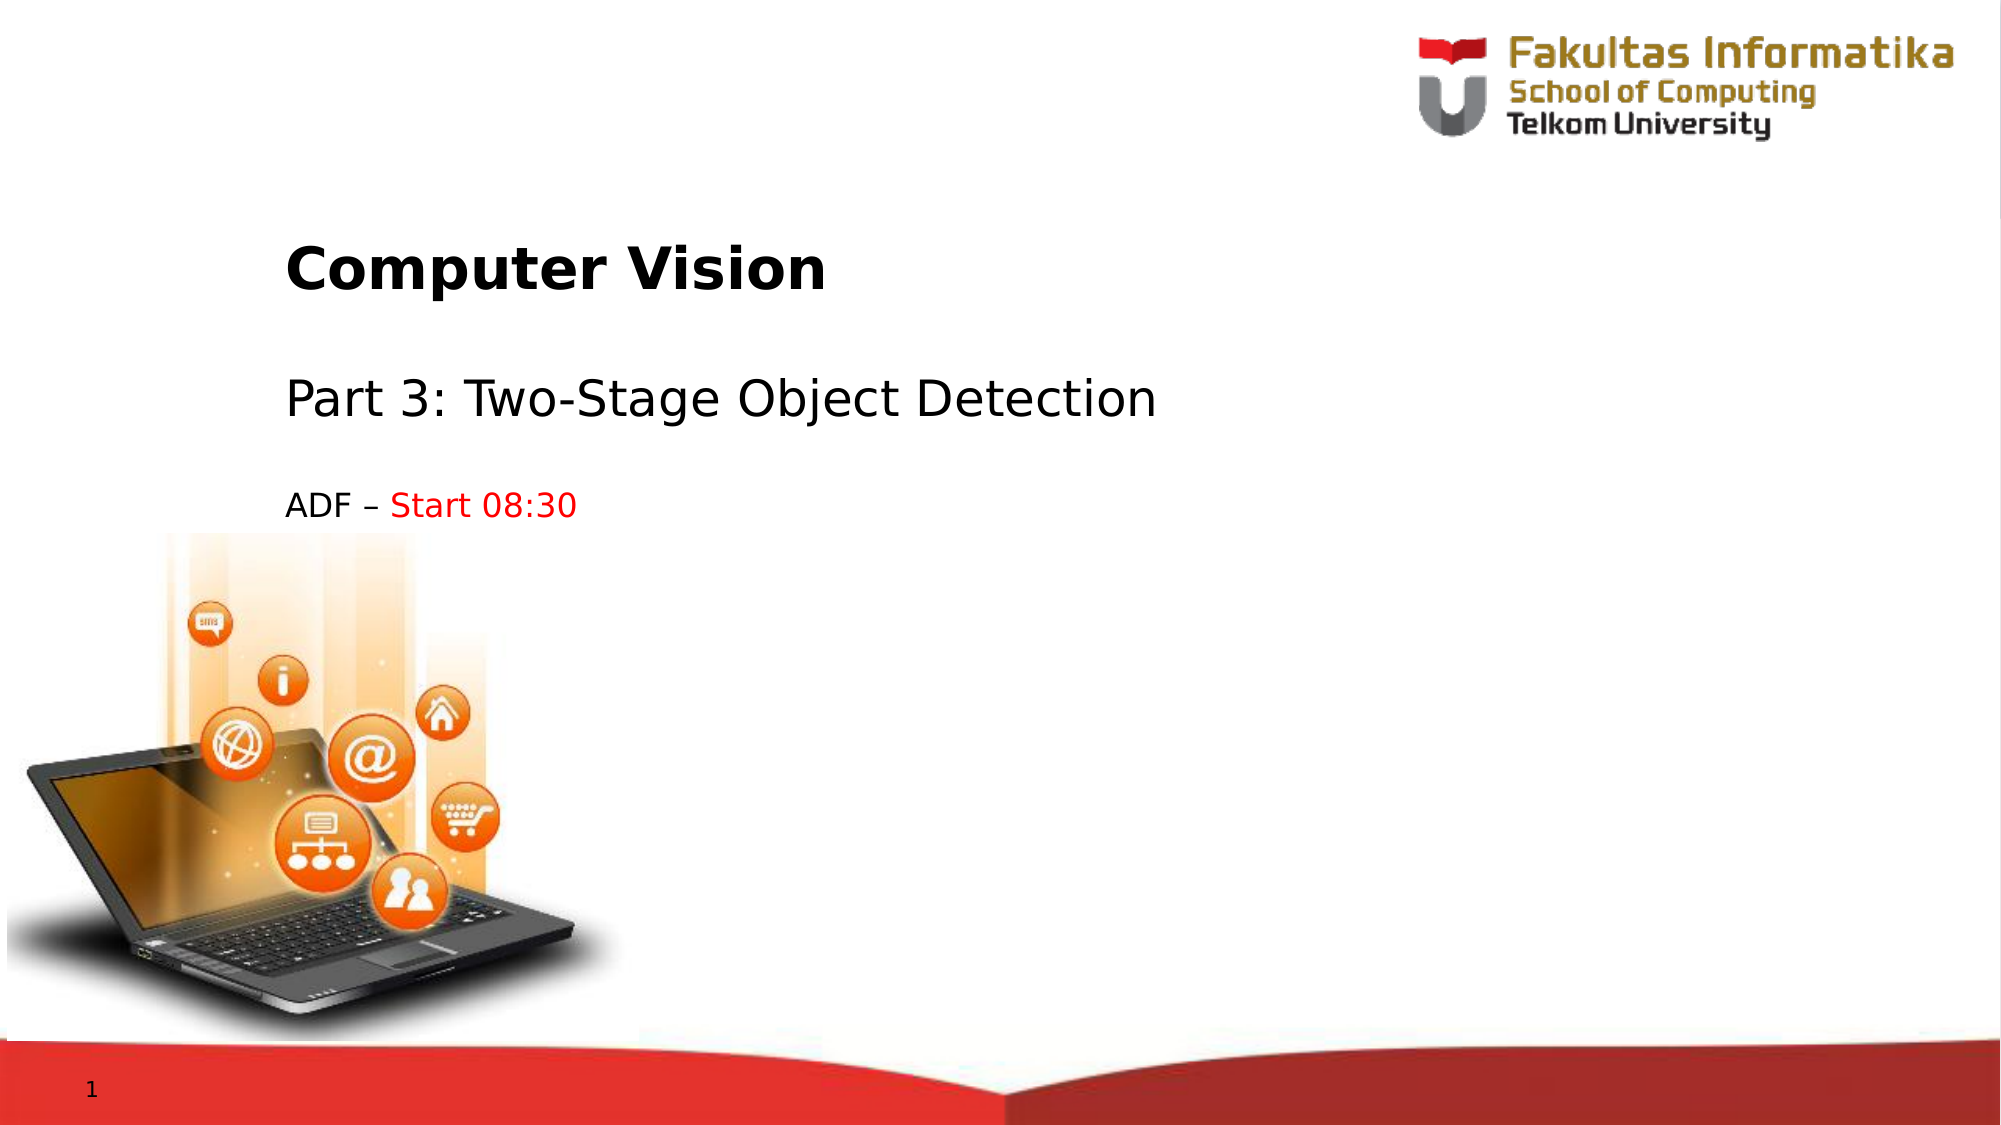

# Computer Vision
Part 3: Two-Stage Object Detection
ADF – Start 08:30
1